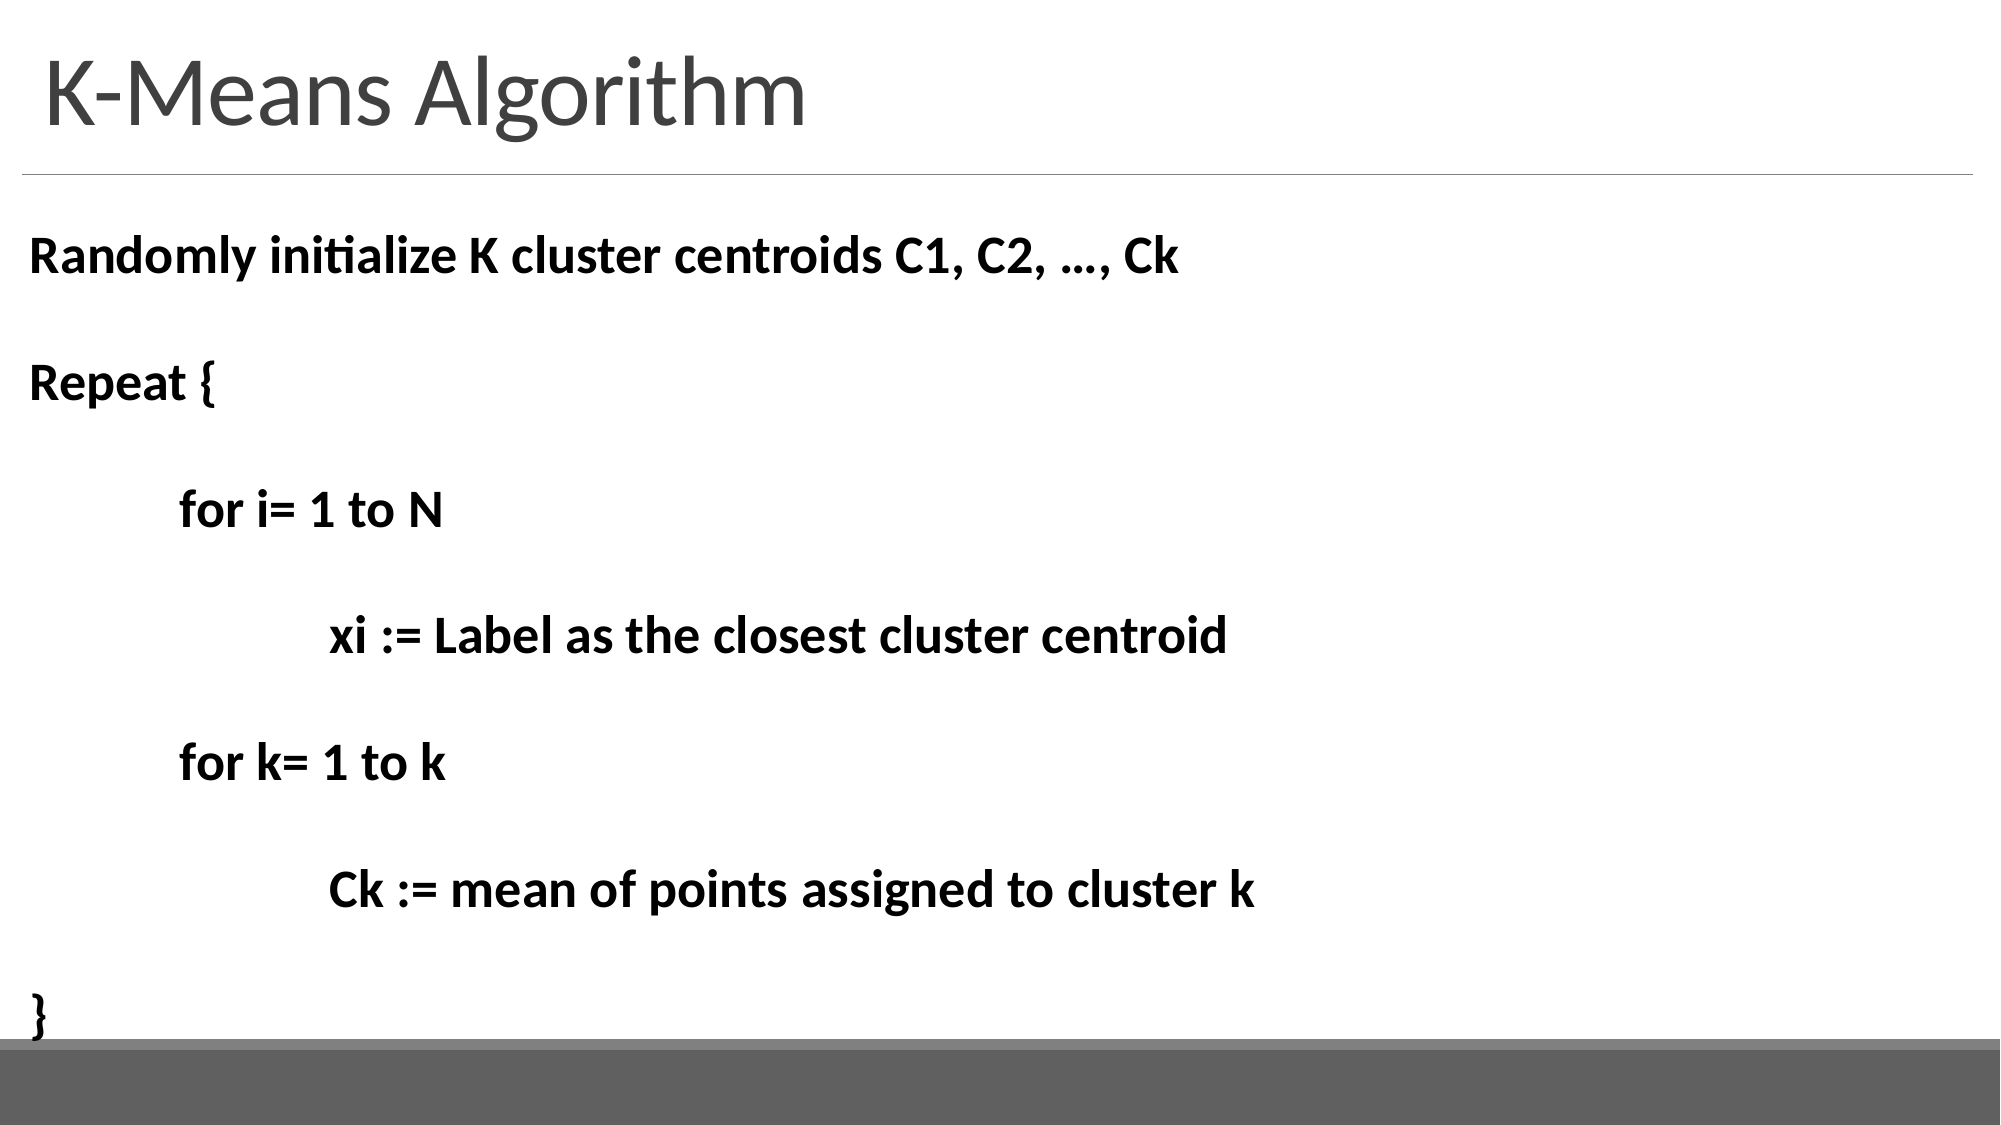

# K-Means Algorithm
Randomly initialize K cluster centroids C1, C2, …, Ck
Repeat {
	for i= 1 to N
	 	xi := Label as the closest cluster centroid
	for k= 1 to k
	 	Ck := mean of points assigned to cluster k
}